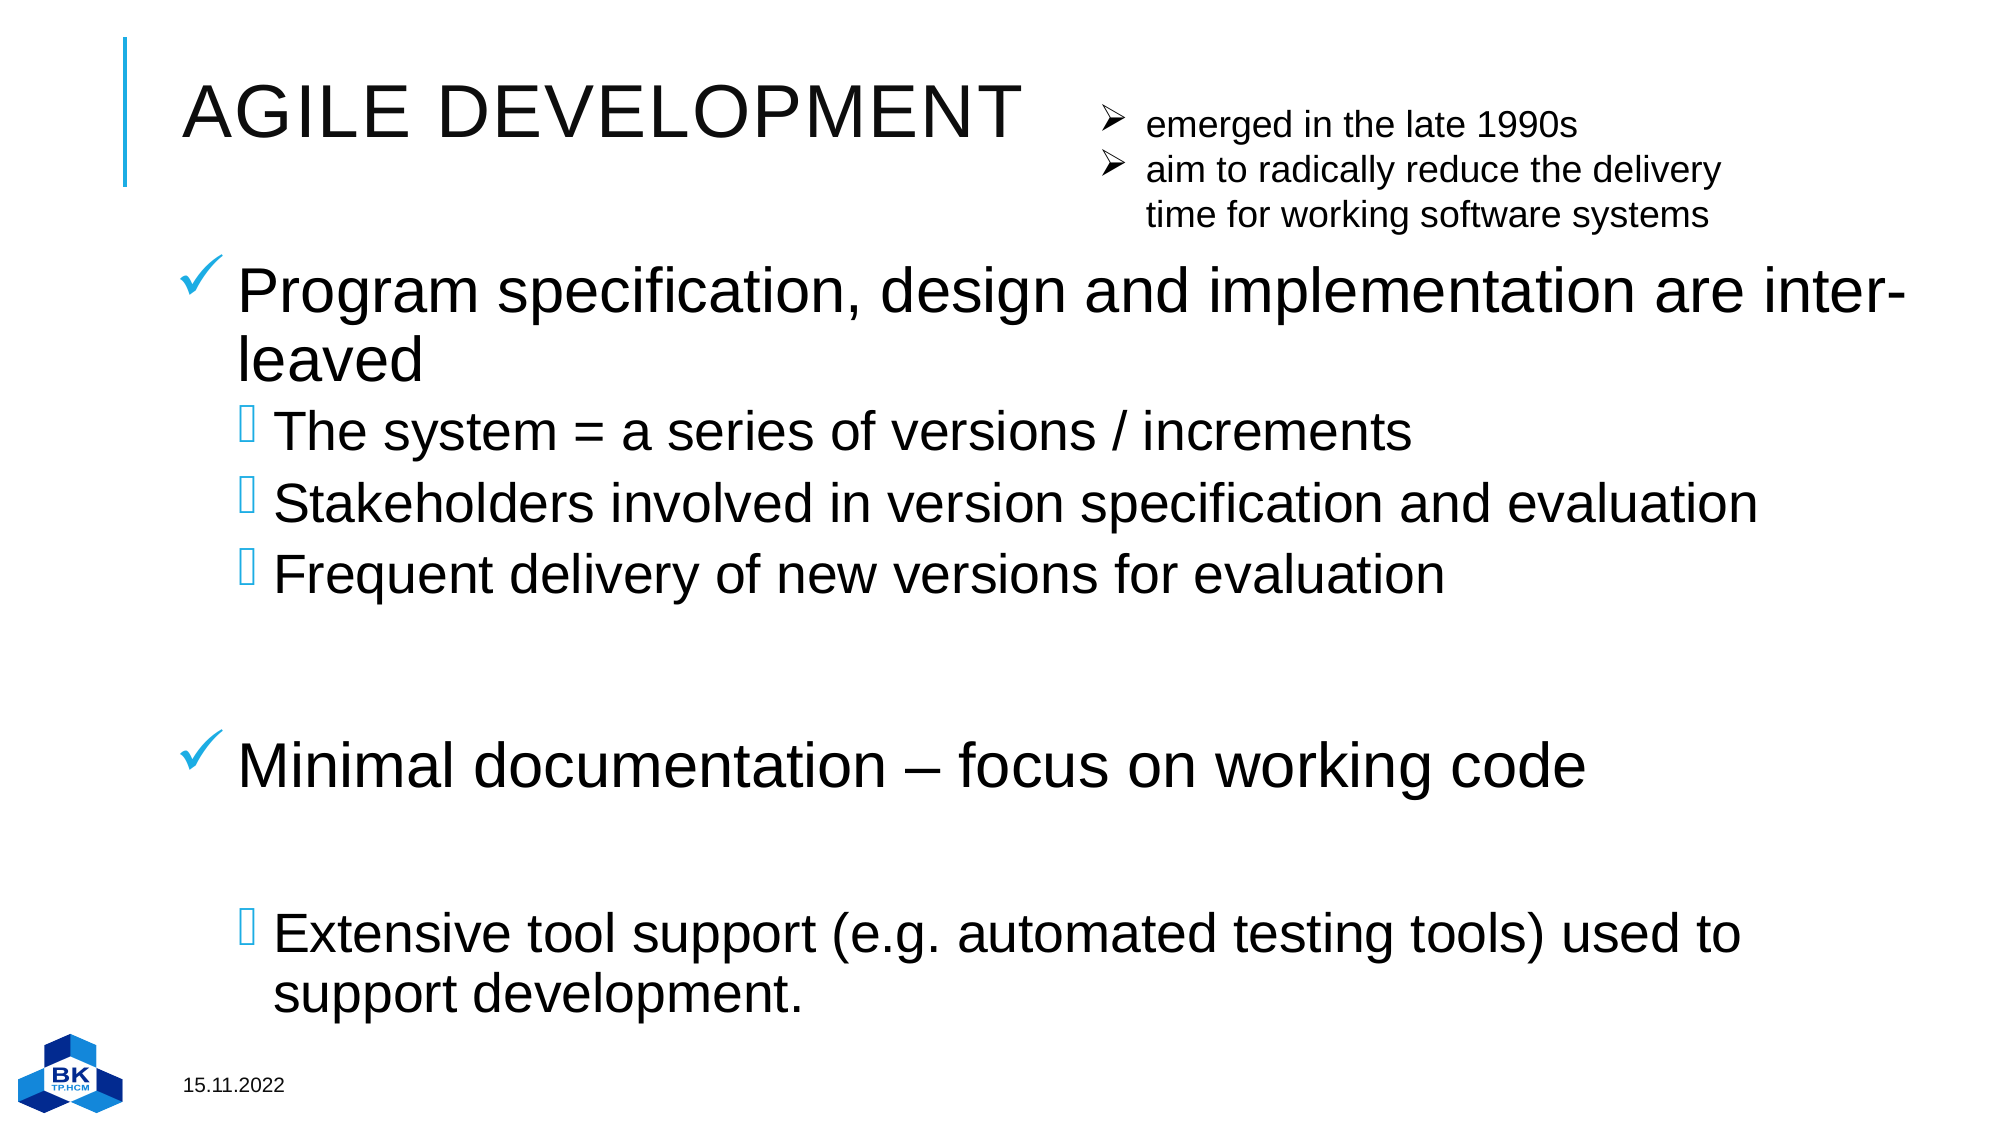

# Agile development
emerged in the late 1990s
aim to radically reduce the delivery time for working software systems
Program specification, design and implementation are inter-leaved
The system = a series of versions / increments
Stakeholders involved in version specification and evaluation
Frequent delivery of new versions for evaluation

Minimal documentation – focus on working code

Extensive tool support (e.g. automated testing tools) used to support development.

15.11.2022